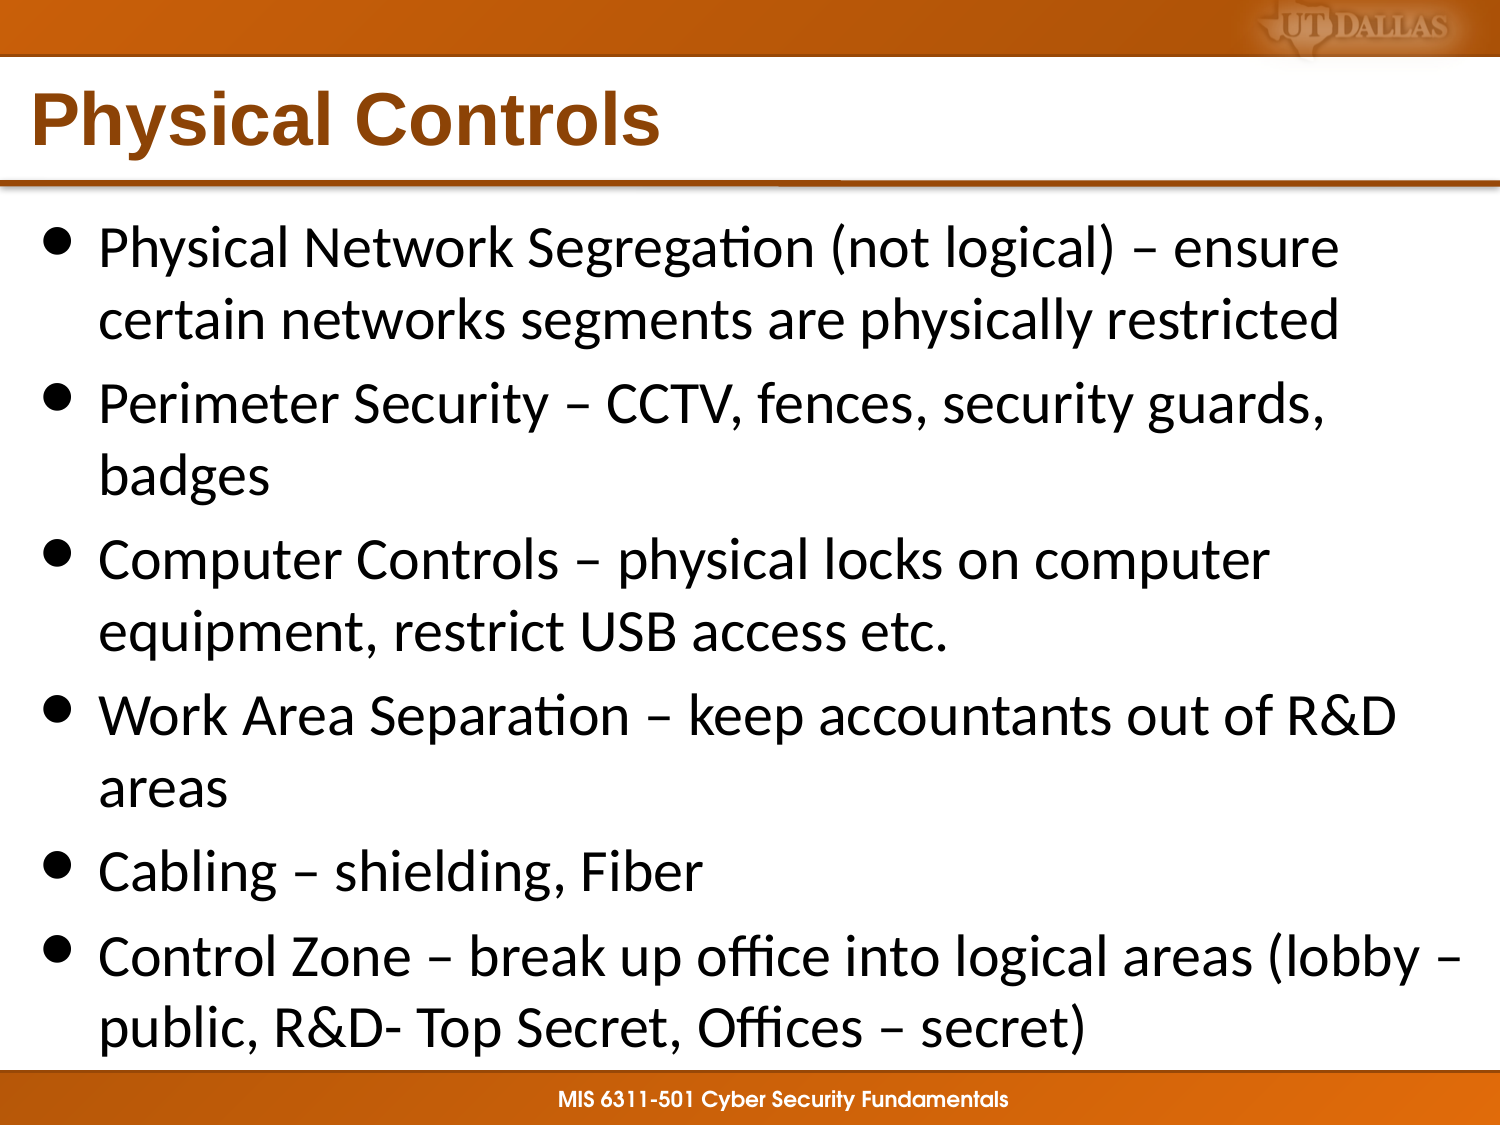

# Physical Controls
Physical Network Segregation (not logical) – ensure certain networks segments are physically restricted
Perimeter Security – CCTV, fences, security guards, badges
Computer Controls – physical locks on computer equipment, restrict USB access etc.
Work Area Separation – keep accountants out of R&D areas
Cabling – shielding, Fiber
Control Zone – break up office into logical areas (lobby – public, R&D- Top Secret, Offices – secret)